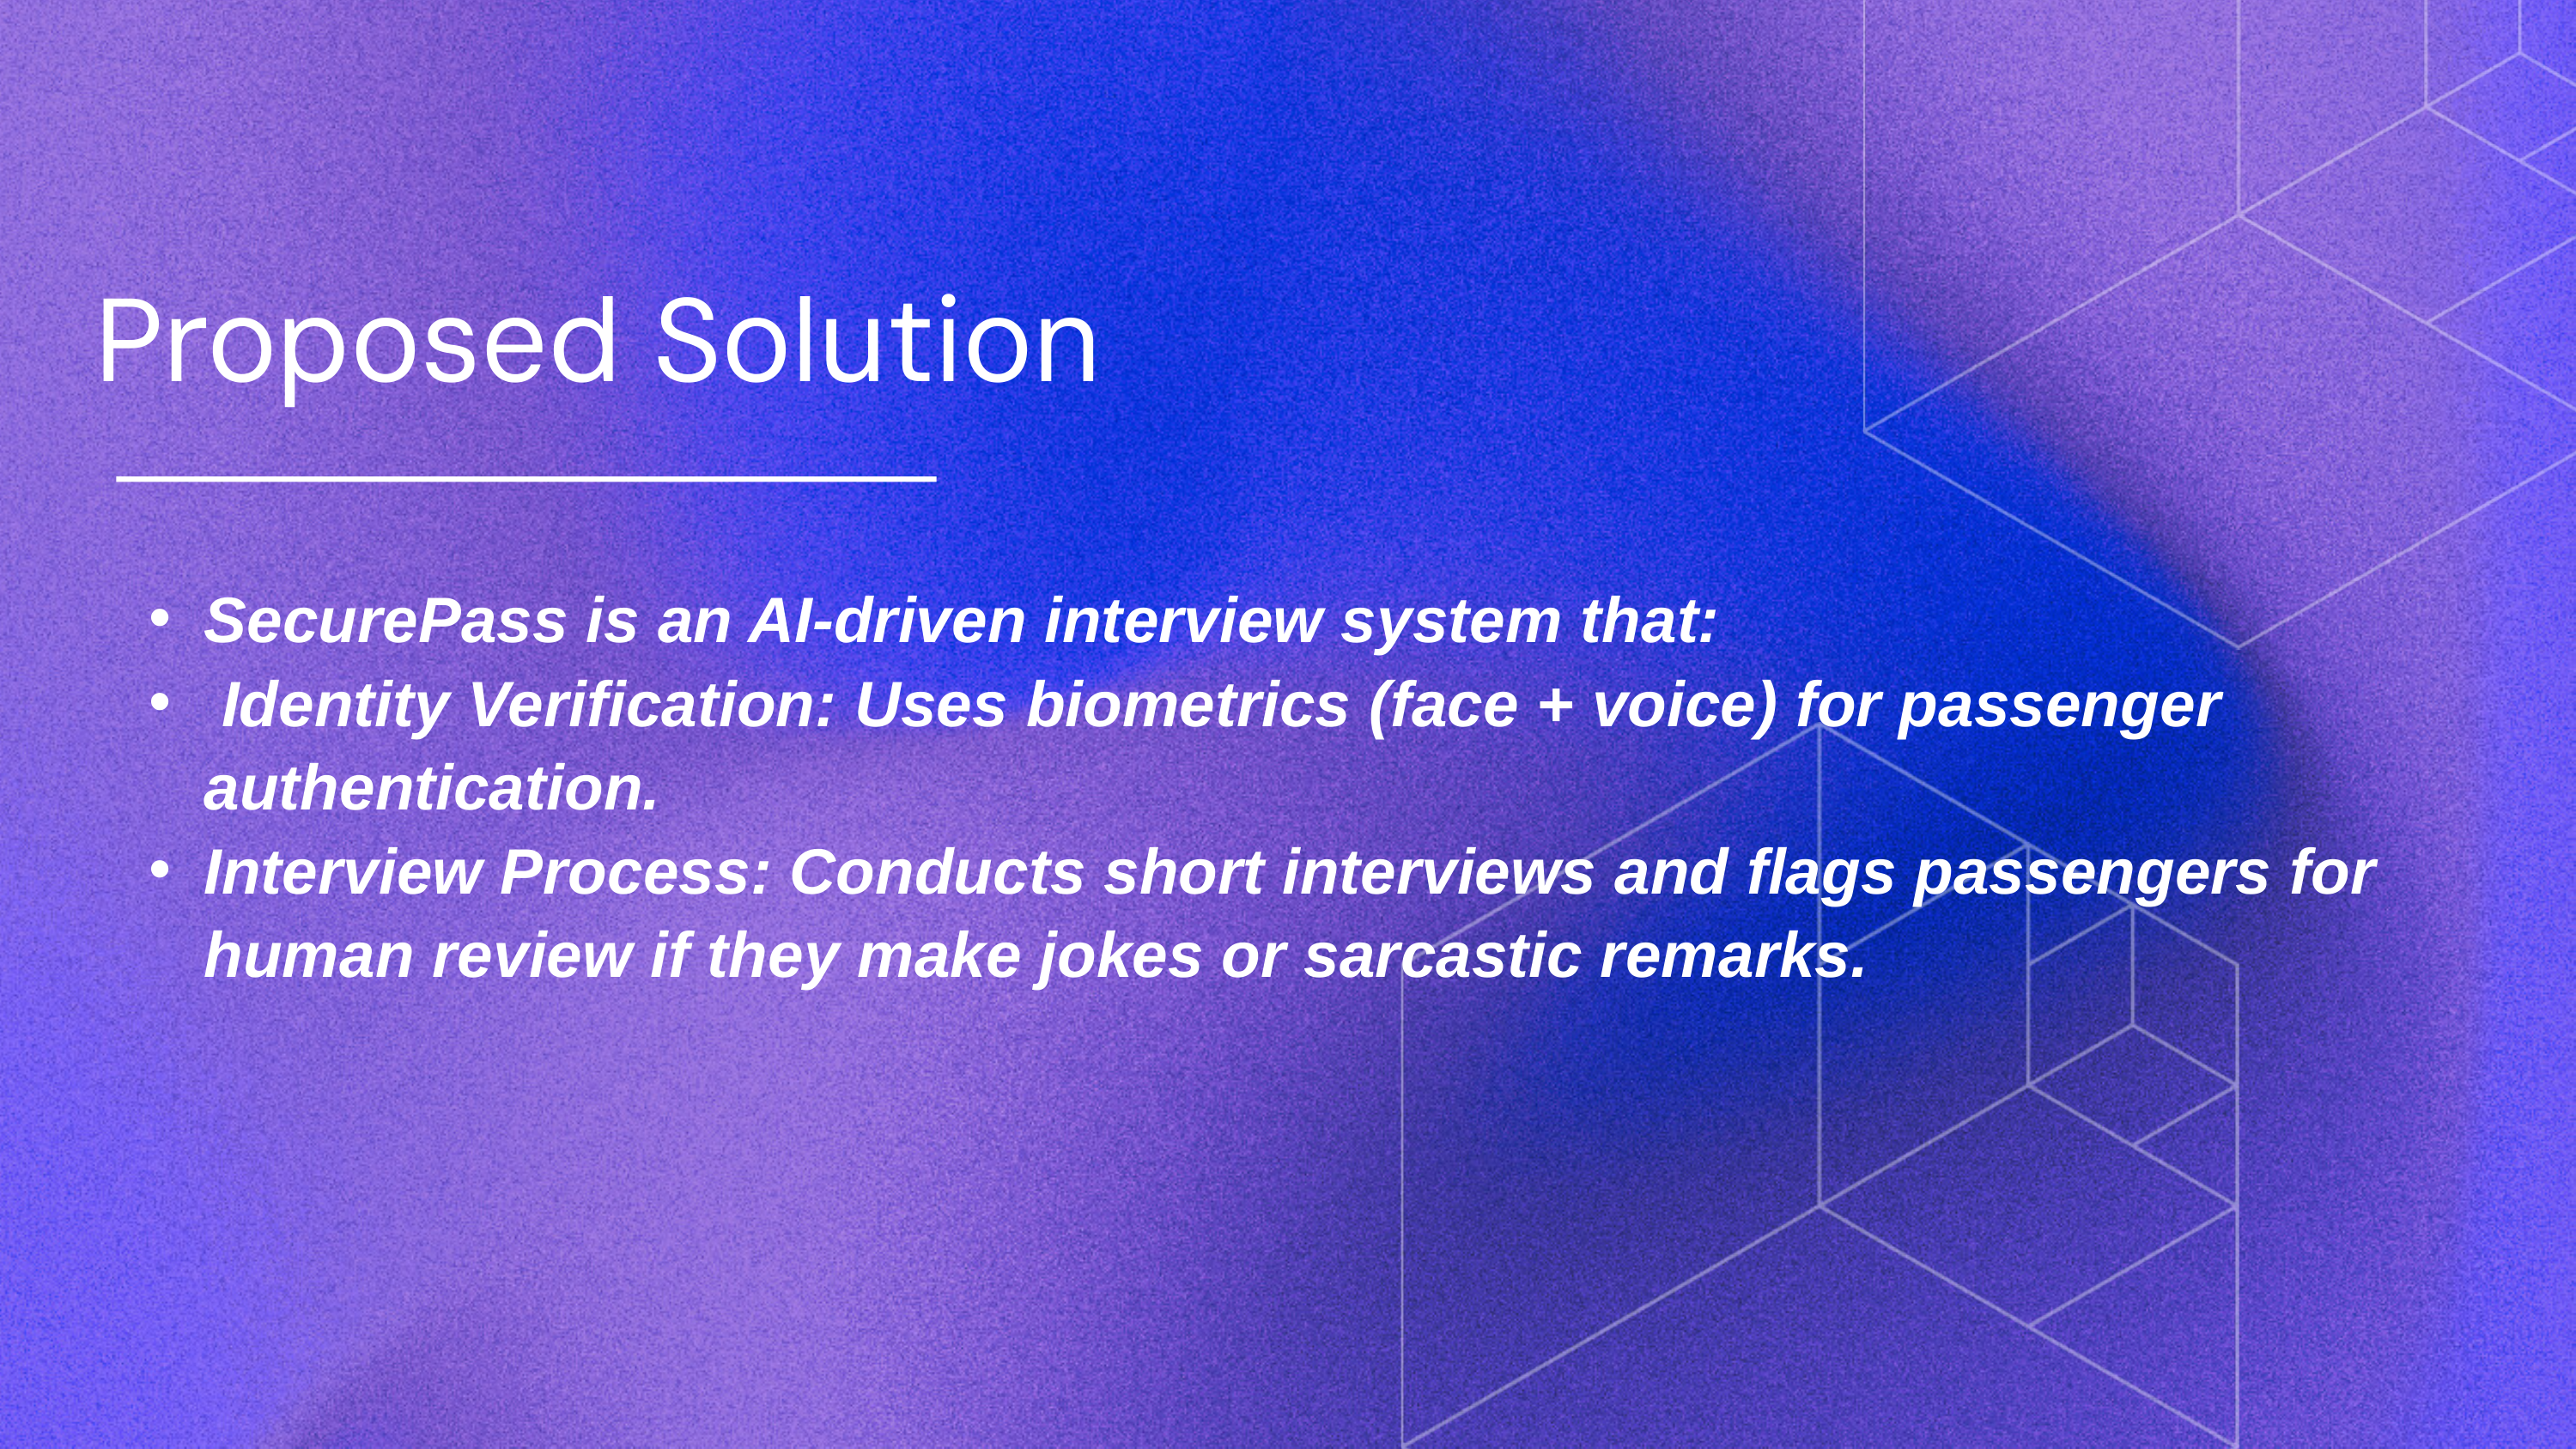

Proposed Solution

SecurePass is an AI-driven interview system that:
 Identity Verification: Uses biometrics (face + voice) for passenger authentication.
Interview Process: Conducts short interviews and flags passengers for human review if they make jokes or sarcastic remarks.